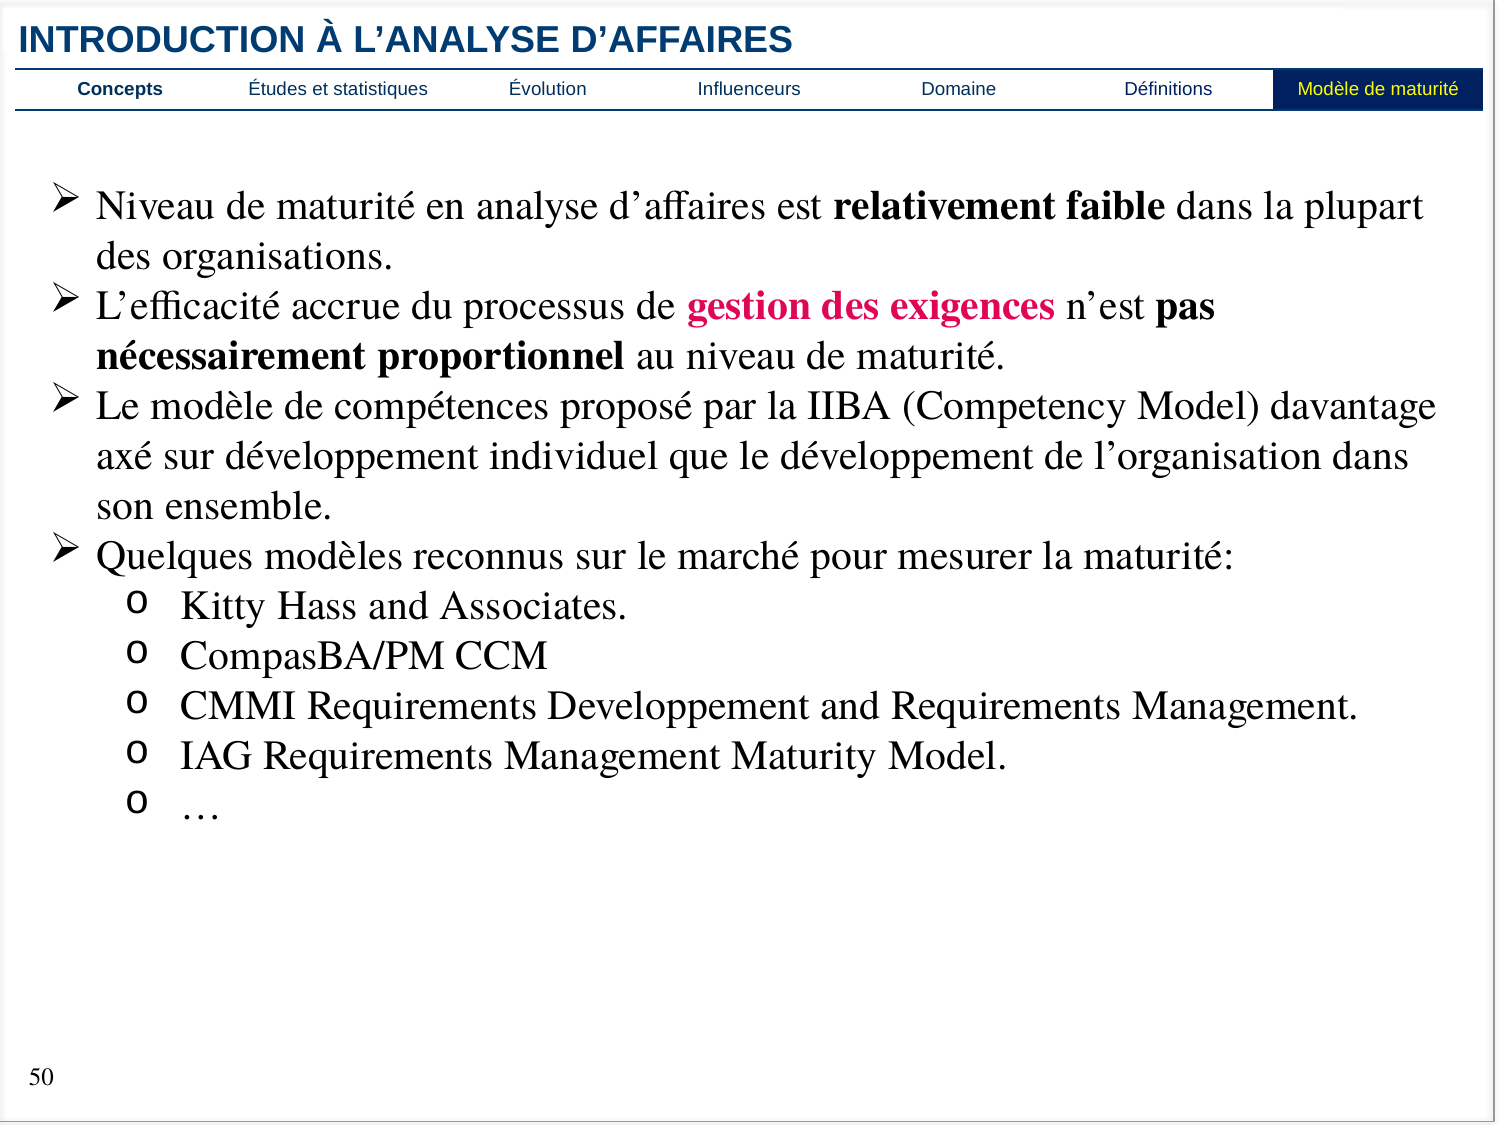

INTRODUCTION À l’analyse d’affaires
| Concepts | Études et statistiques | Évolution | Influenceurs | Domaine | Définitions | Modèle de maturité |
| --- | --- | --- | --- | --- | --- | --- |
Niveau de maturité en analyse d’affaires est relativement faible dans la plupart des organisations.
L’efficacité accrue du processus de gestion des exigences n’est pas nécessairement proportionnel au niveau de maturité.
Le modèle de compétences proposé par la IIBA (Competency Model) davantage axé sur développement individuel que le développement de l’organisation dans son ensemble.
Quelques modèles reconnus sur le marché pour mesurer la maturité:
Kitty Hass and Associates.
CompasBA/PM CCM
CMMI Requirements Developpement and Requirements Management.
IAG Requirements Management Maturity Model.
…